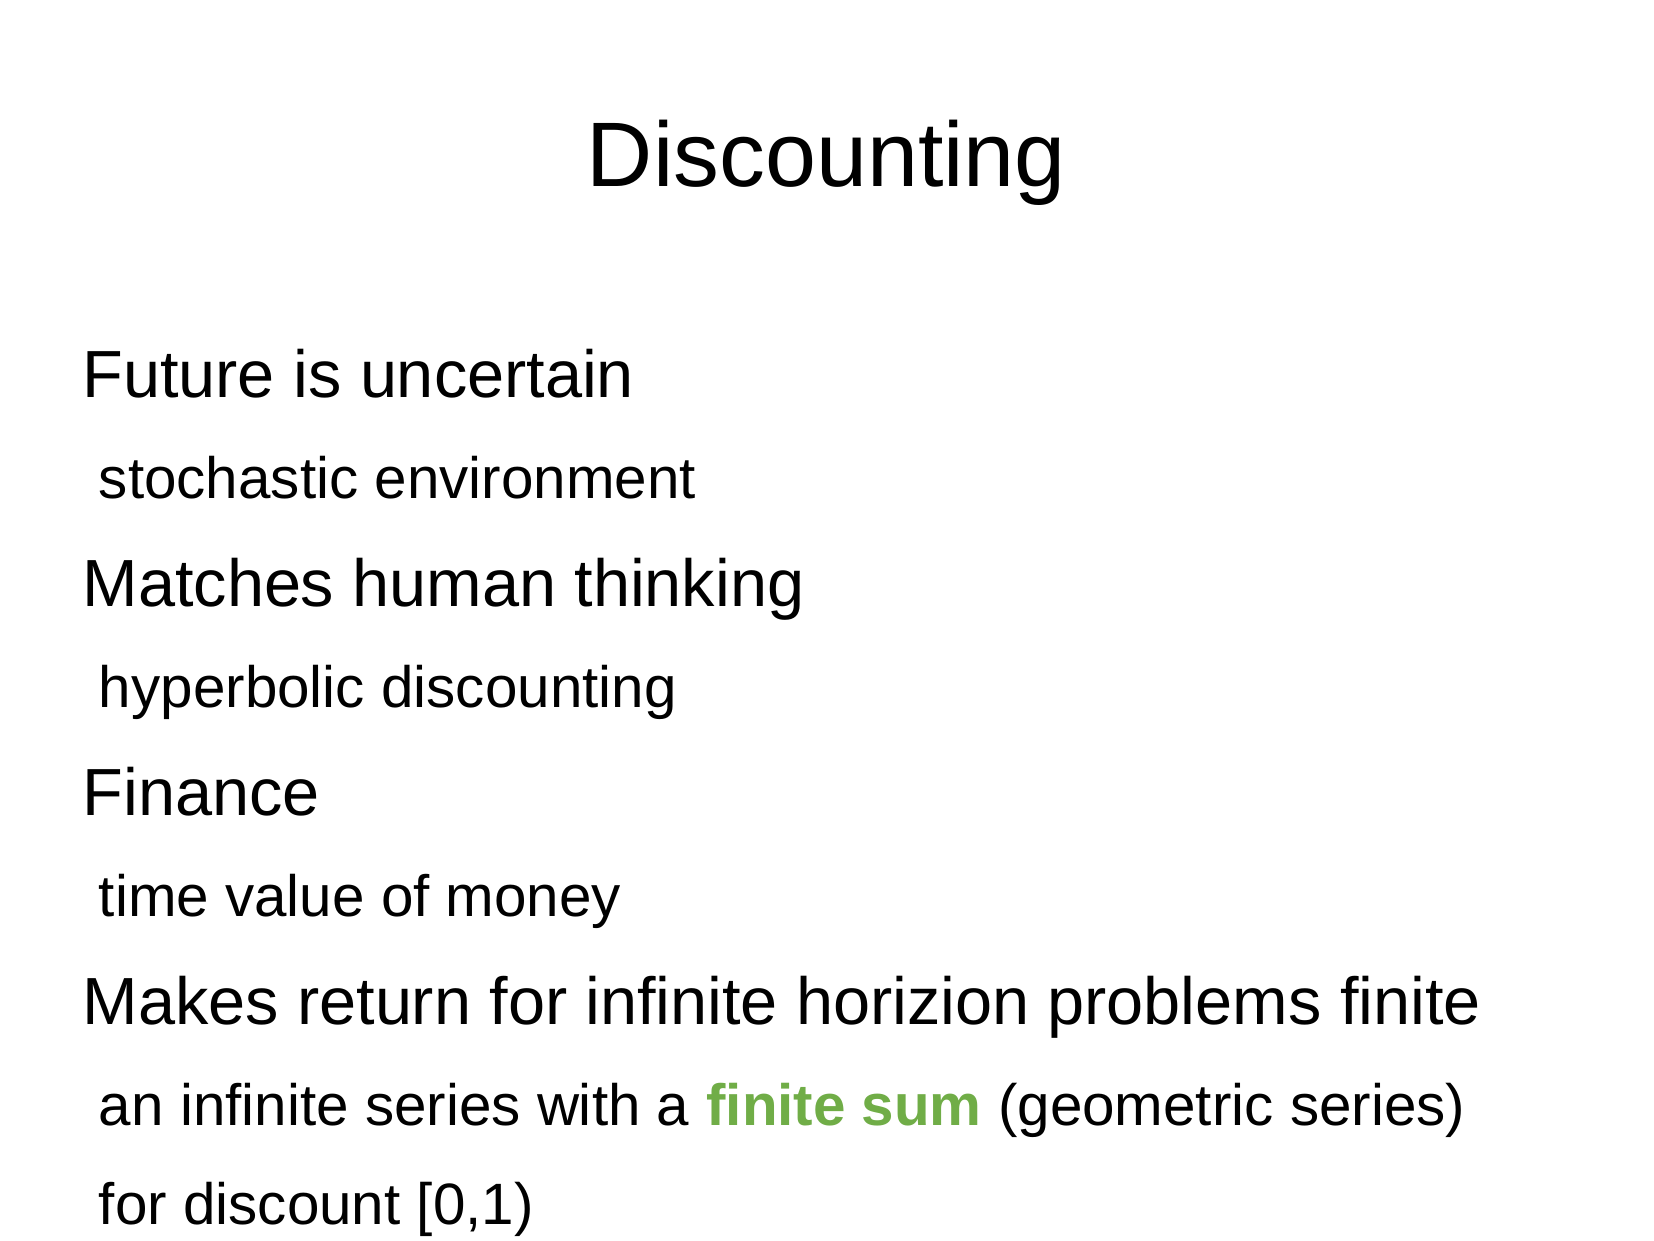

Discounting
Future is uncertain
 stochastic environment
Matches human thinking
 hyperbolic discounting
Finance
 time value of money
Makes return for infinite horizion problems finite
 an infinite series with a finite sum (geometric series)
 for discount [0,1)